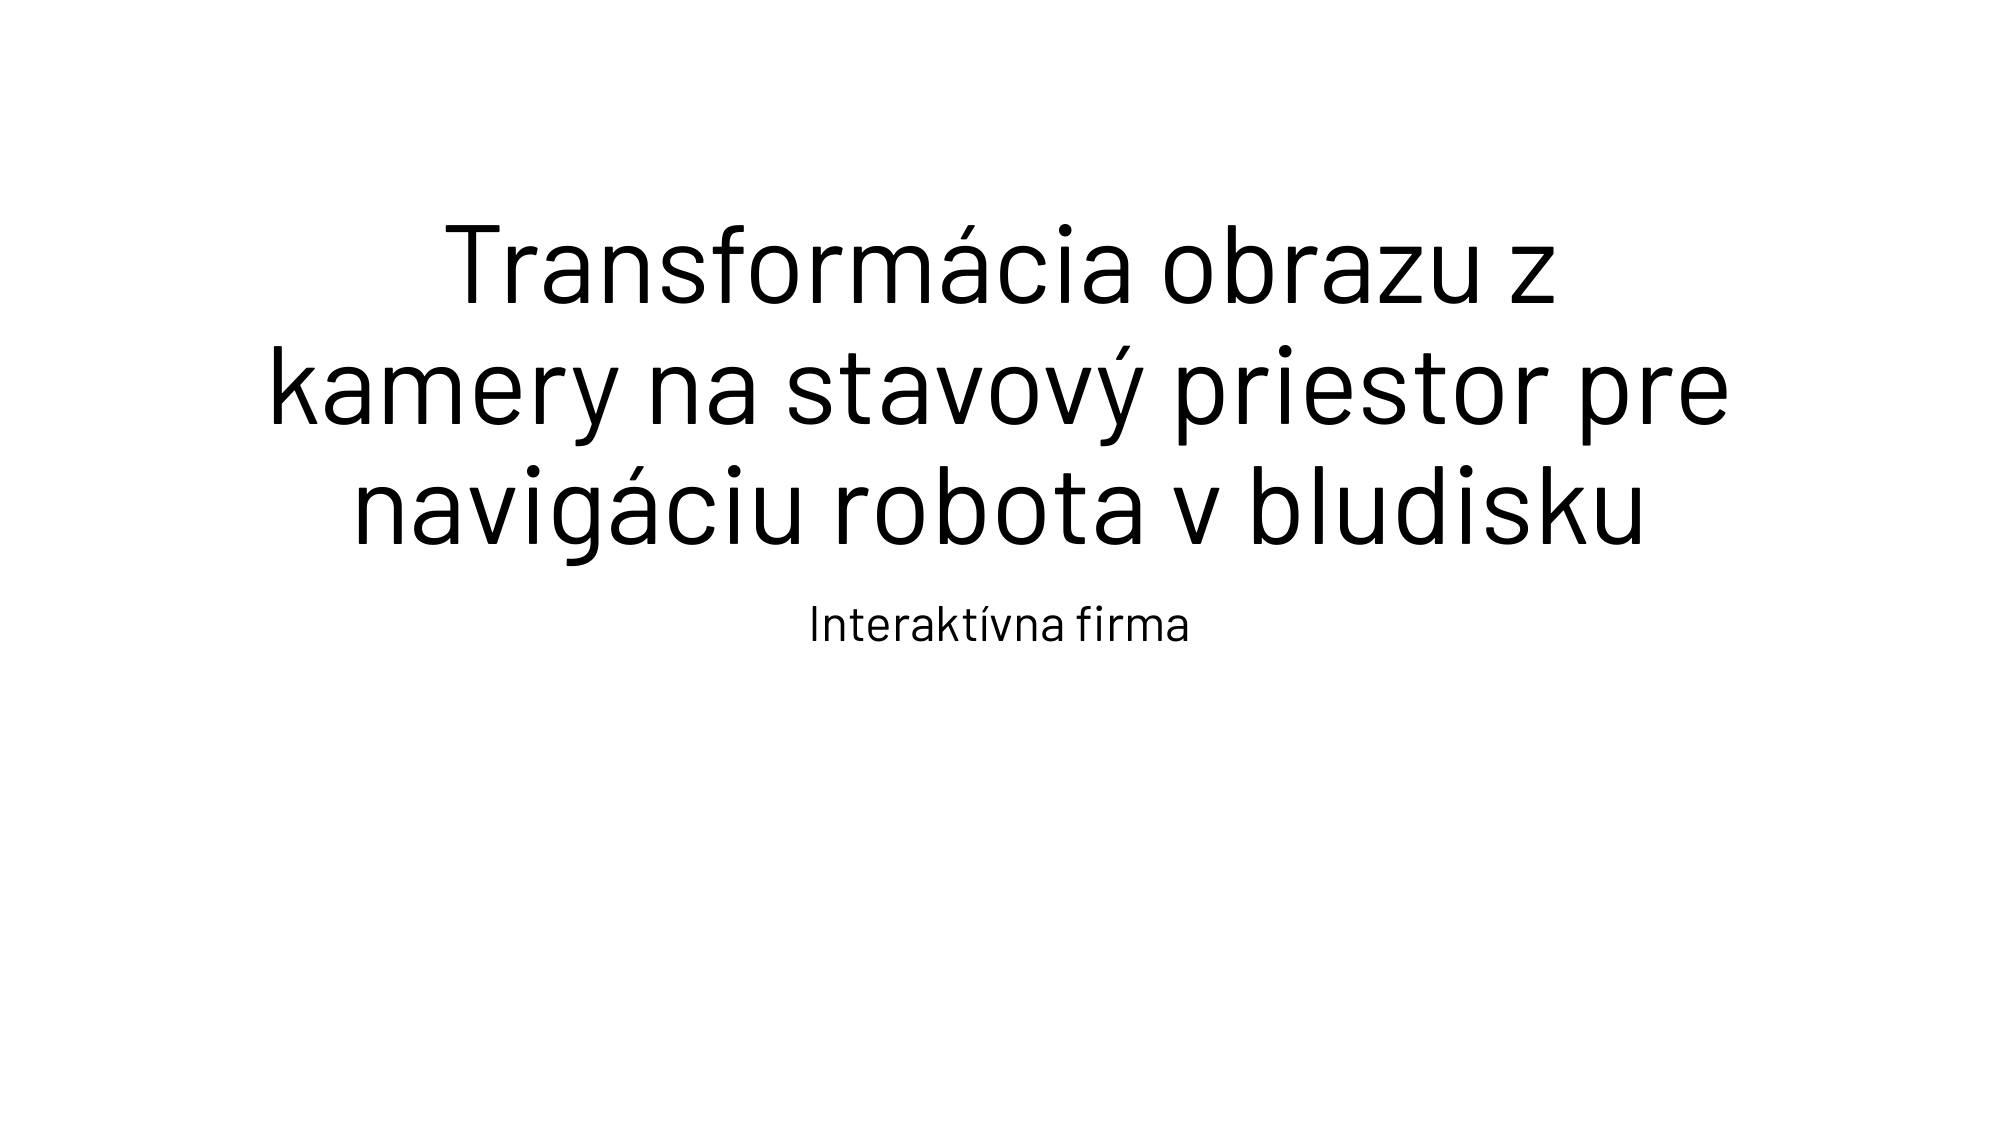

# Transformácia obrazu z kamery na stavový priestor pre navigáciu robota v bludisku
Interaktívna firma